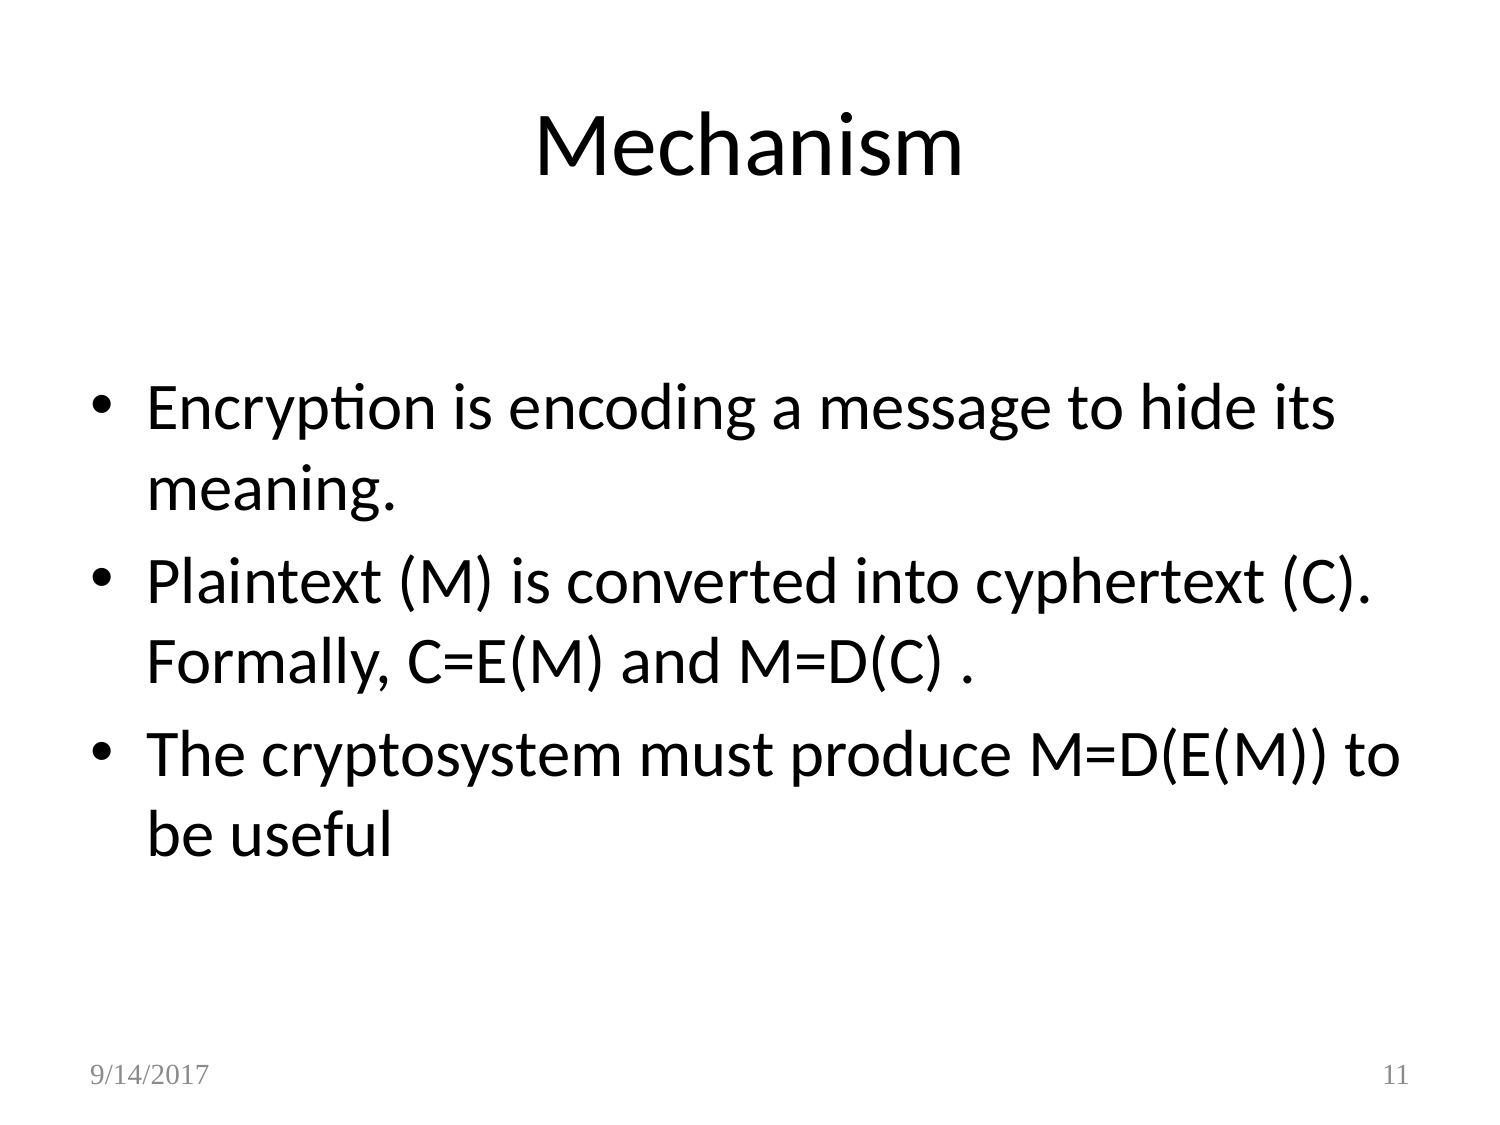

Mechanism

Encryption is encoding a message to hide its meaning.
Plaintext (M) is converted into cyphertext (C).  Formally, C=E(M) and M=D(C) .
The cryptosystem must produce M=D(E(M)) to be useful

9/14/2017
11